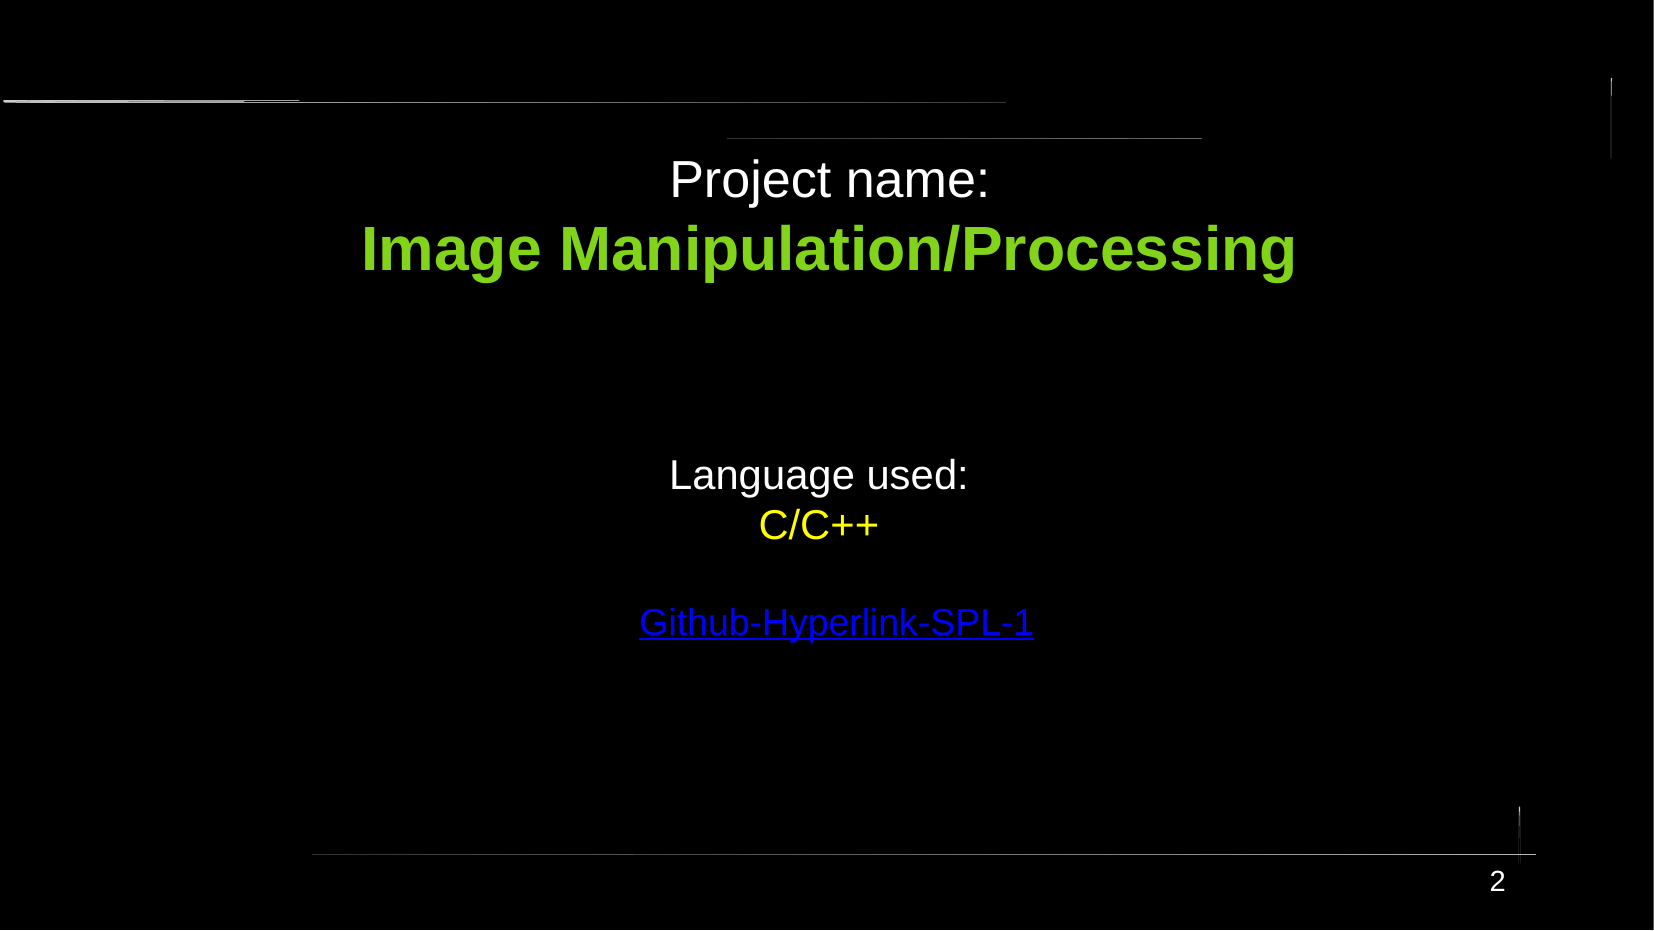

# Project name: Image Manipulation/Processing

Language used:
C/C++

Github-Hyperlink-SPL-1
2